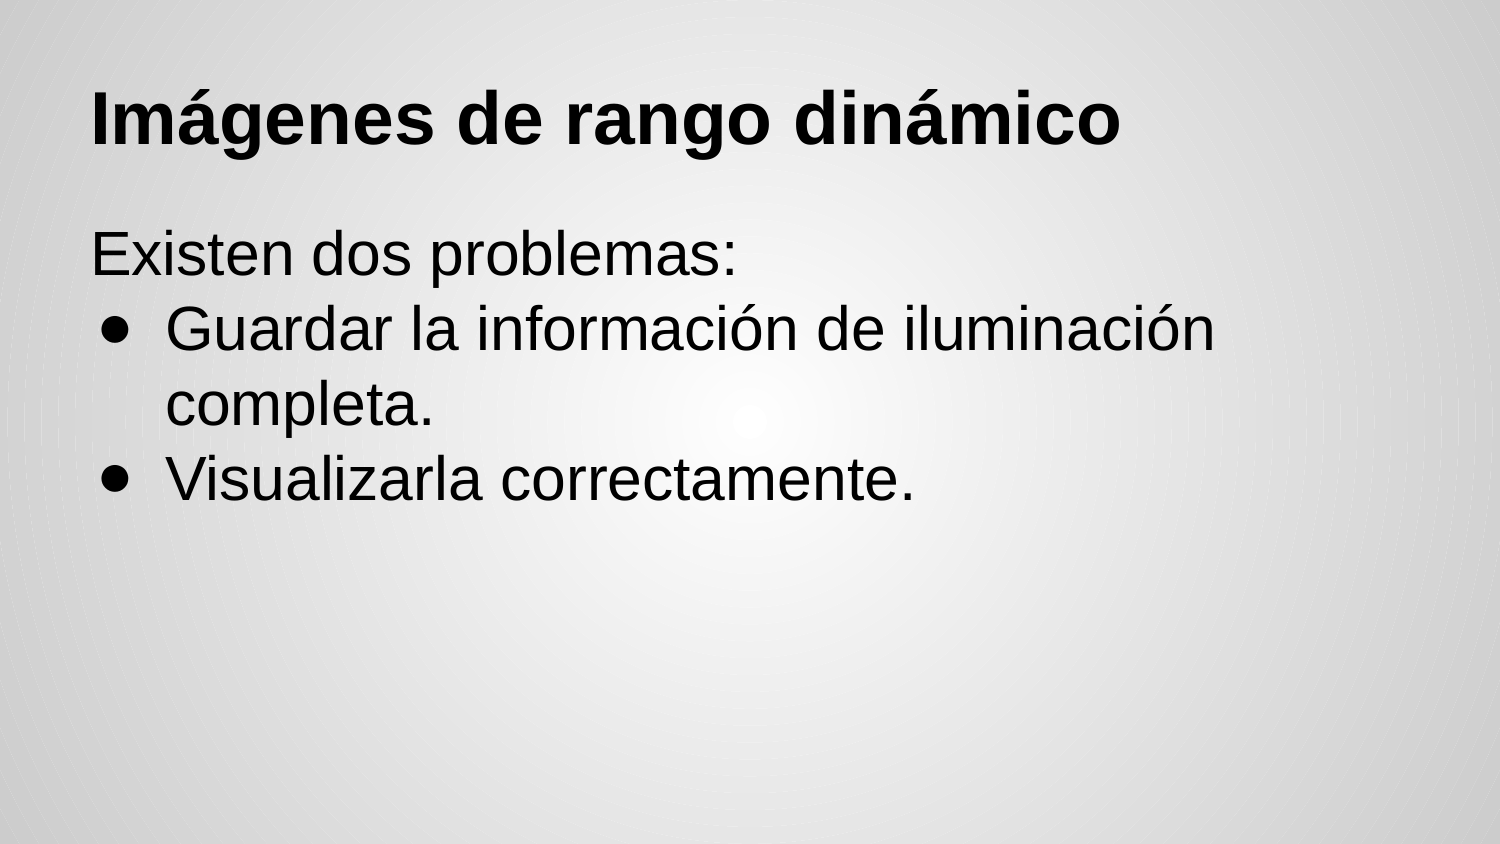

# Imágenes de rango dinámico
Existen dos problemas:
Guardar la información de iluminación completa.
Visualizarla correctamente.